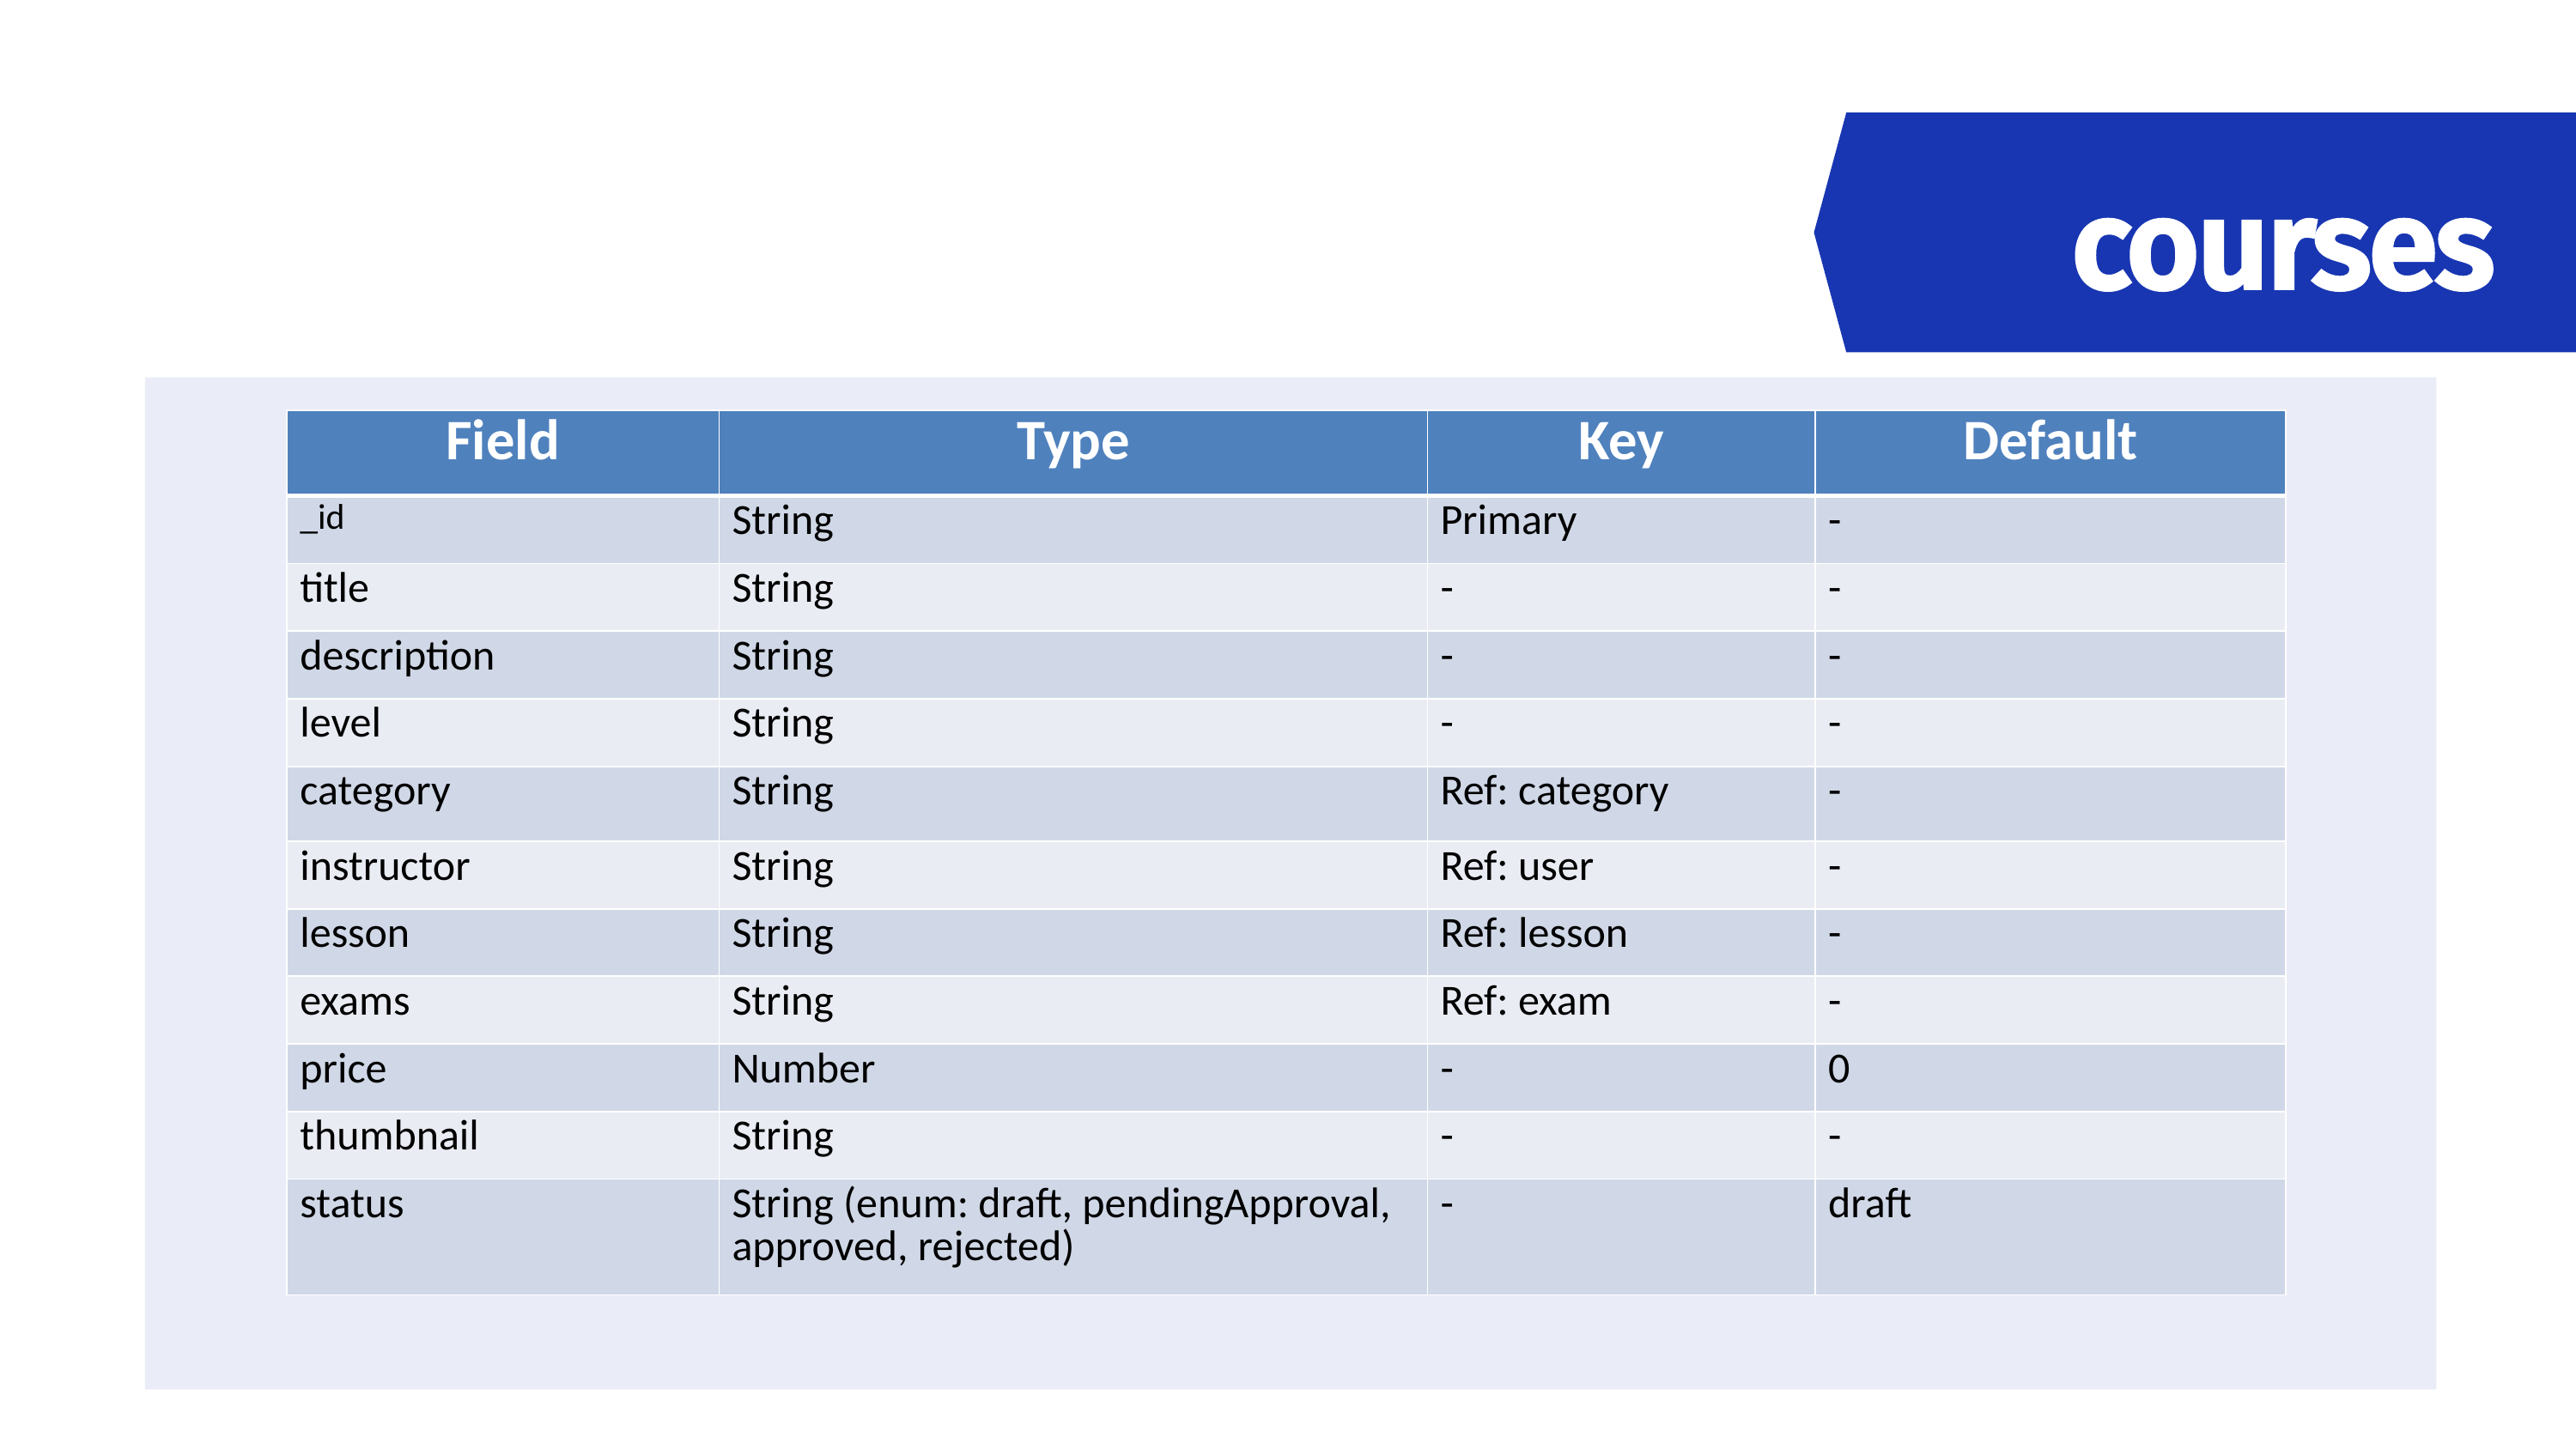

courses

| Field | Type | Key | Default |
| --- | --- | --- | --- |
| \_id | String | Primary | - |
| title | String | - | - |
| description | String | - | - |
| level | String | - | - |
| category | String | Ref: category | - |
| instructor | String | Ref: user | - |
| lesson | String | Ref: lesson | - |
| exams | String | Ref: exam | - |
| price | Number | - | 0 |
| thumbnail | String | - | - |
| status | String (enum: draft, pendingApproval, approved, rejected) | - | draft |